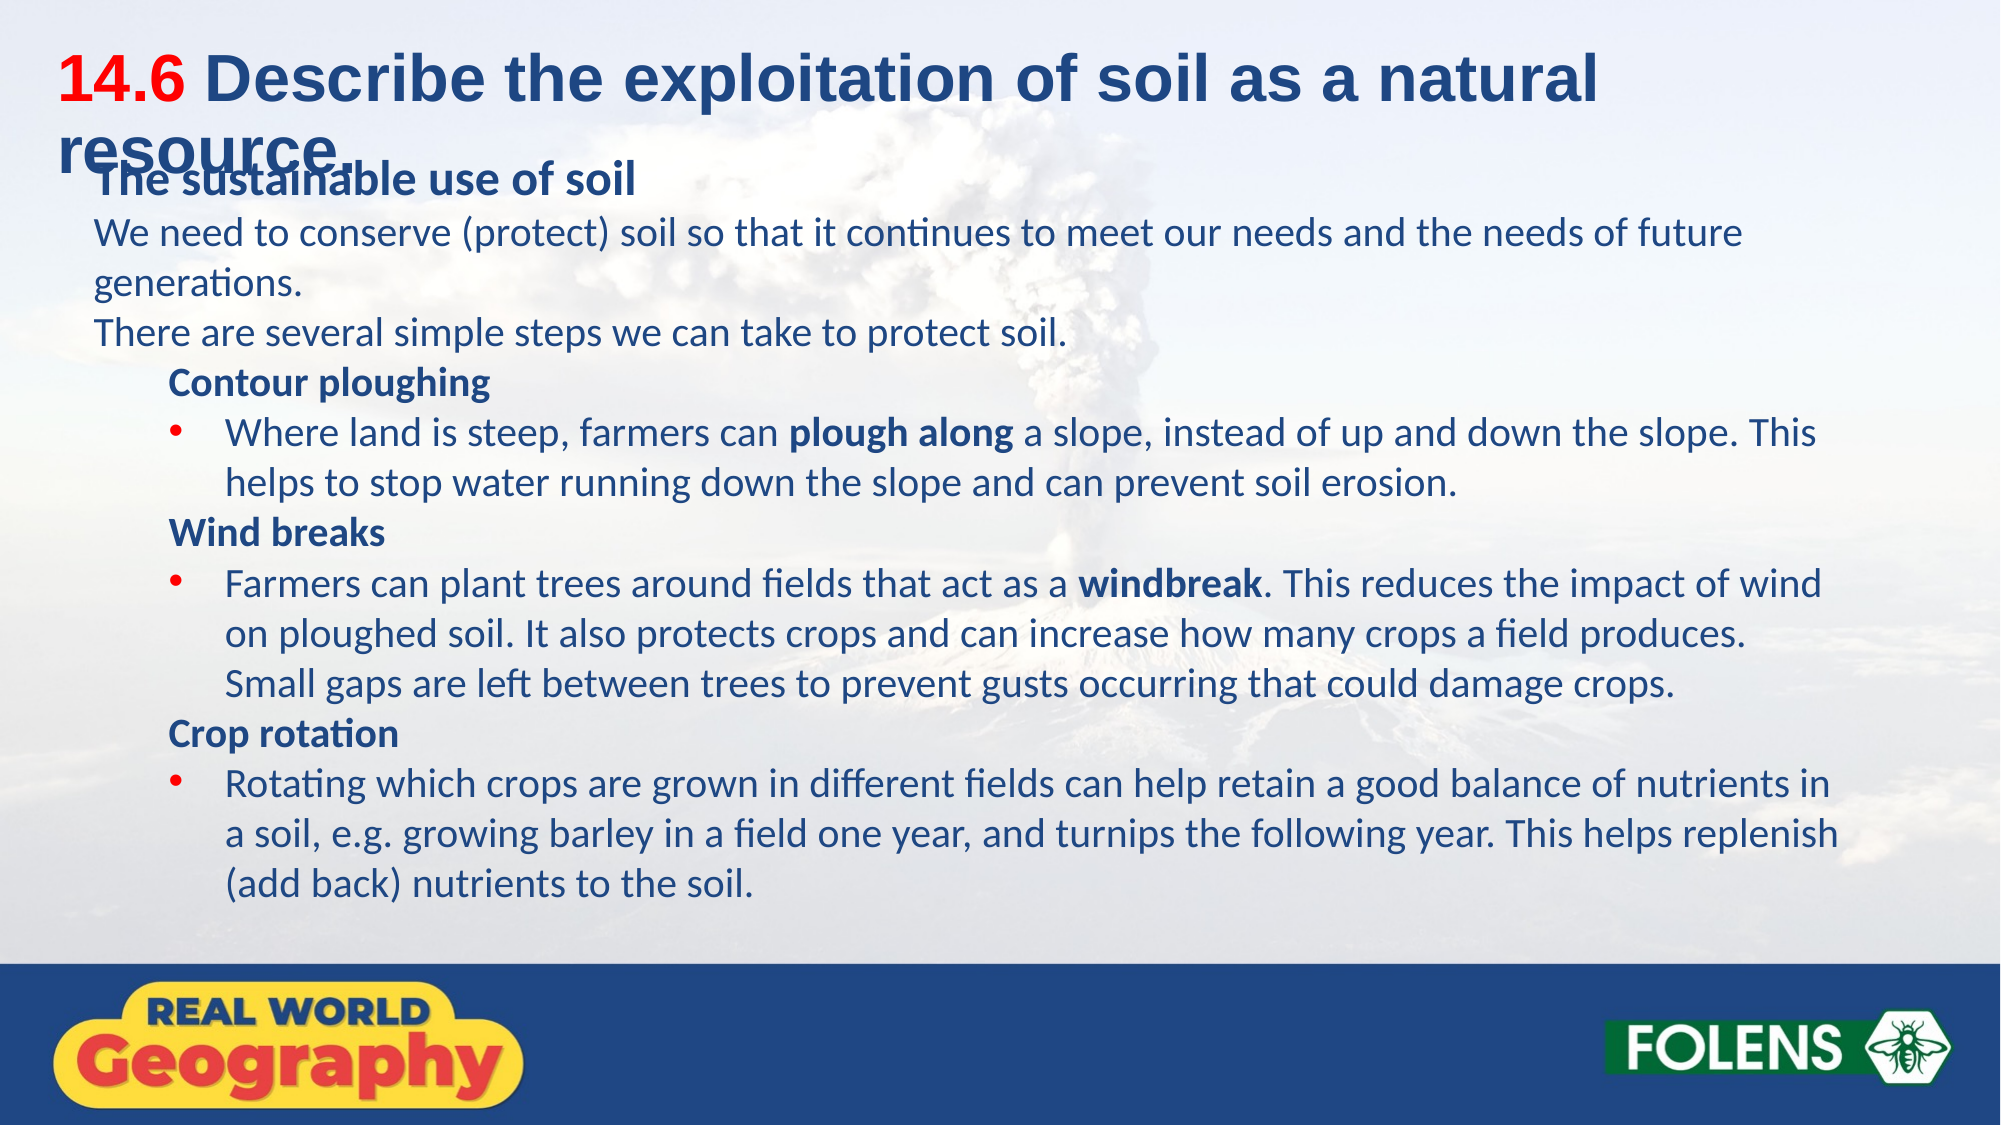

14.6 Describe the exploitation of soil as a natural resource.
The sustainable use of soil
We need to conserve (protect) soil so that it continues to meet our needs and the needs of future generations.
There are several simple steps we can take to protect soil.
Contour ploughing
Where land is steep, farmers can plough along a slope, instead of up and down the slope. This helps to stop water running down the slope and can prevent soil erosion.
Wind breaks
Farmers can plant trees around fields that act as a windbreak. This reduces the impact of wind on ploughed soil. It also protects crops and can increase how many crops a field produces. Small gaps are left between trees to prevent gusts occurring that could damage crops.
Crop rotation
Rotating which crops are grown in different fields can help retain a good balance of nutrients in a soil, e.g. growing barley in a field one year, and turnips the following year. This helps replenish (add back) nutrients to the soil.